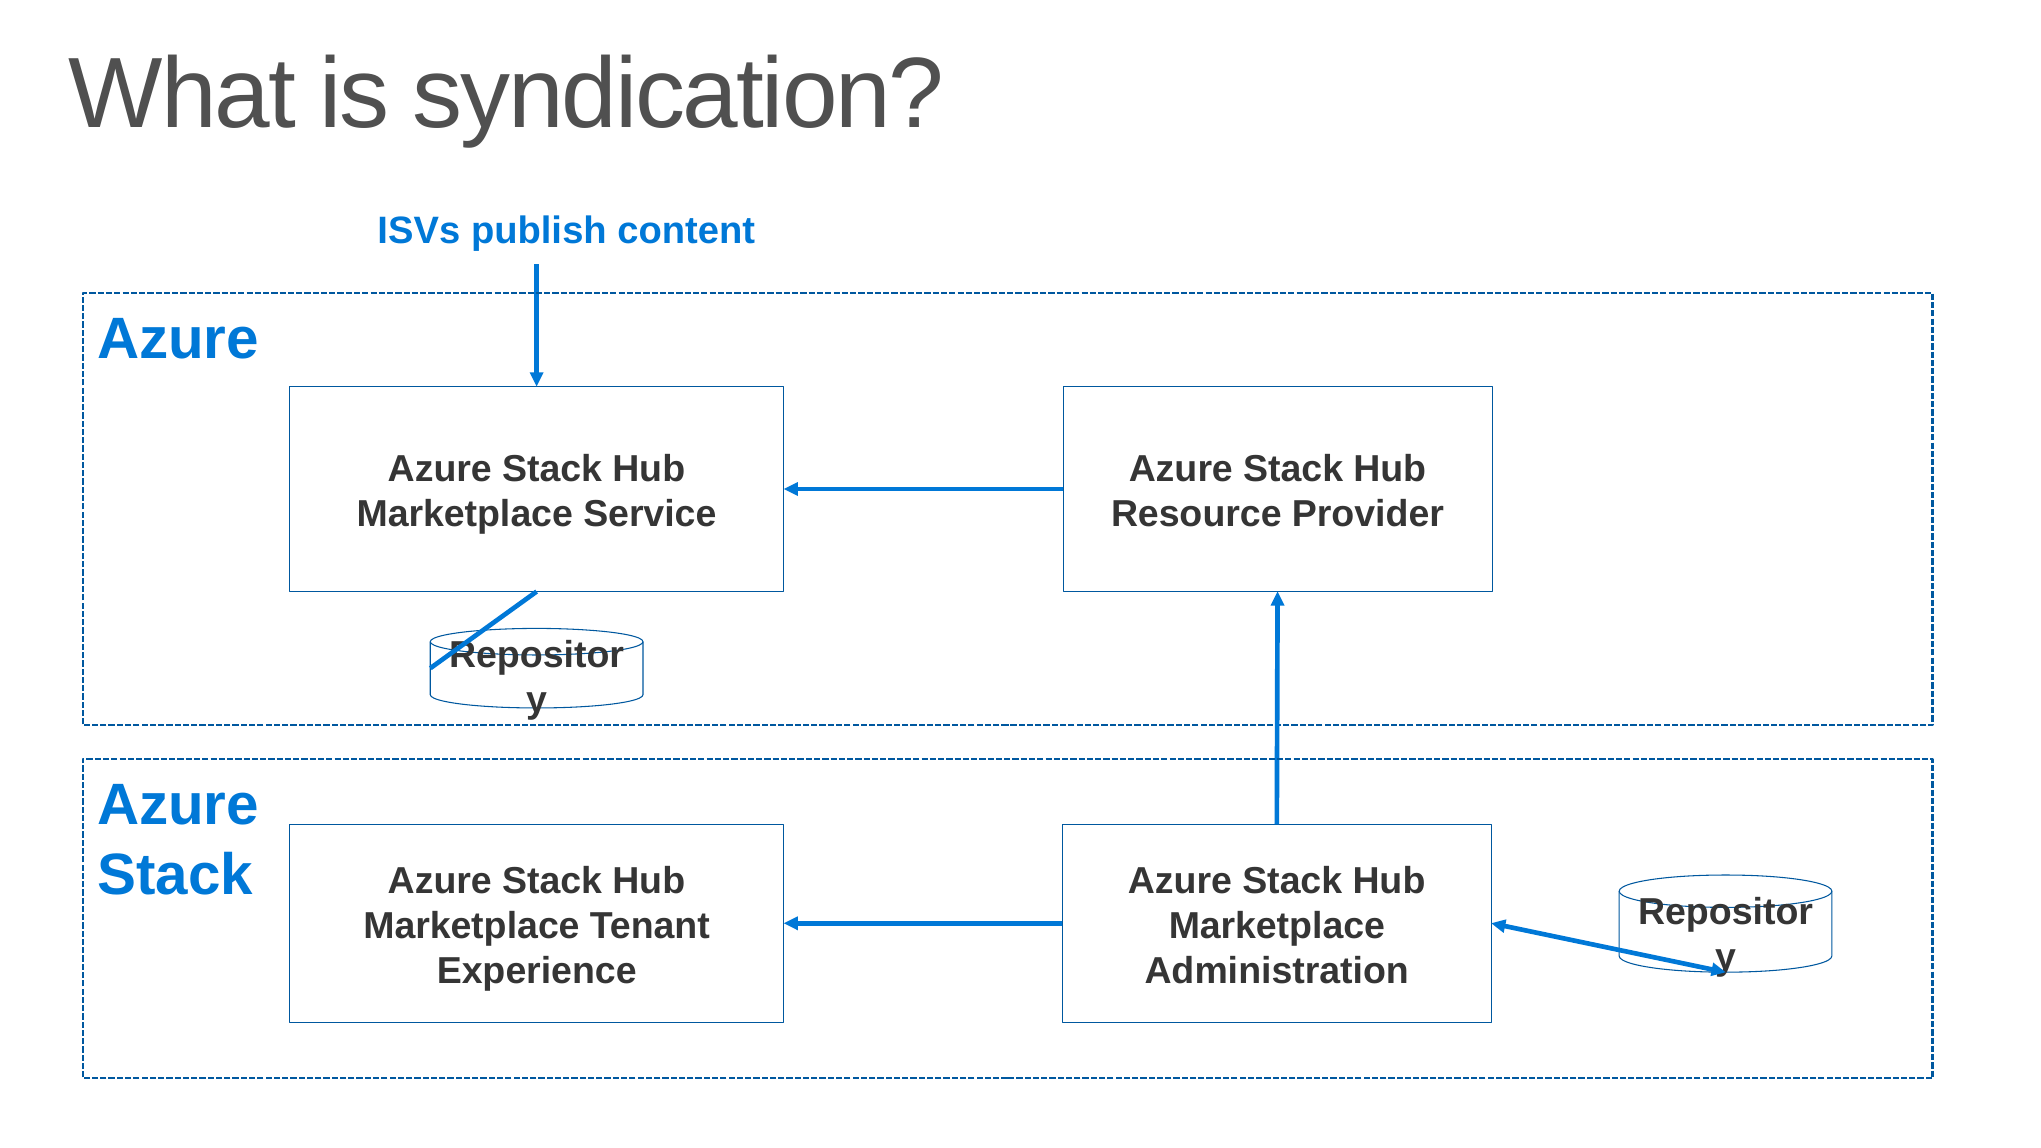

# What is syndication?
ISVs publish content
Azure
Azure Stack Hub Marketplace Service
Azure Stack Hub Resource Provider
Repository
Azure
Stack
Azure Stack Hub Marketplace Tenant Experience
Azure Stack Hub Marketplace Administration
Repository